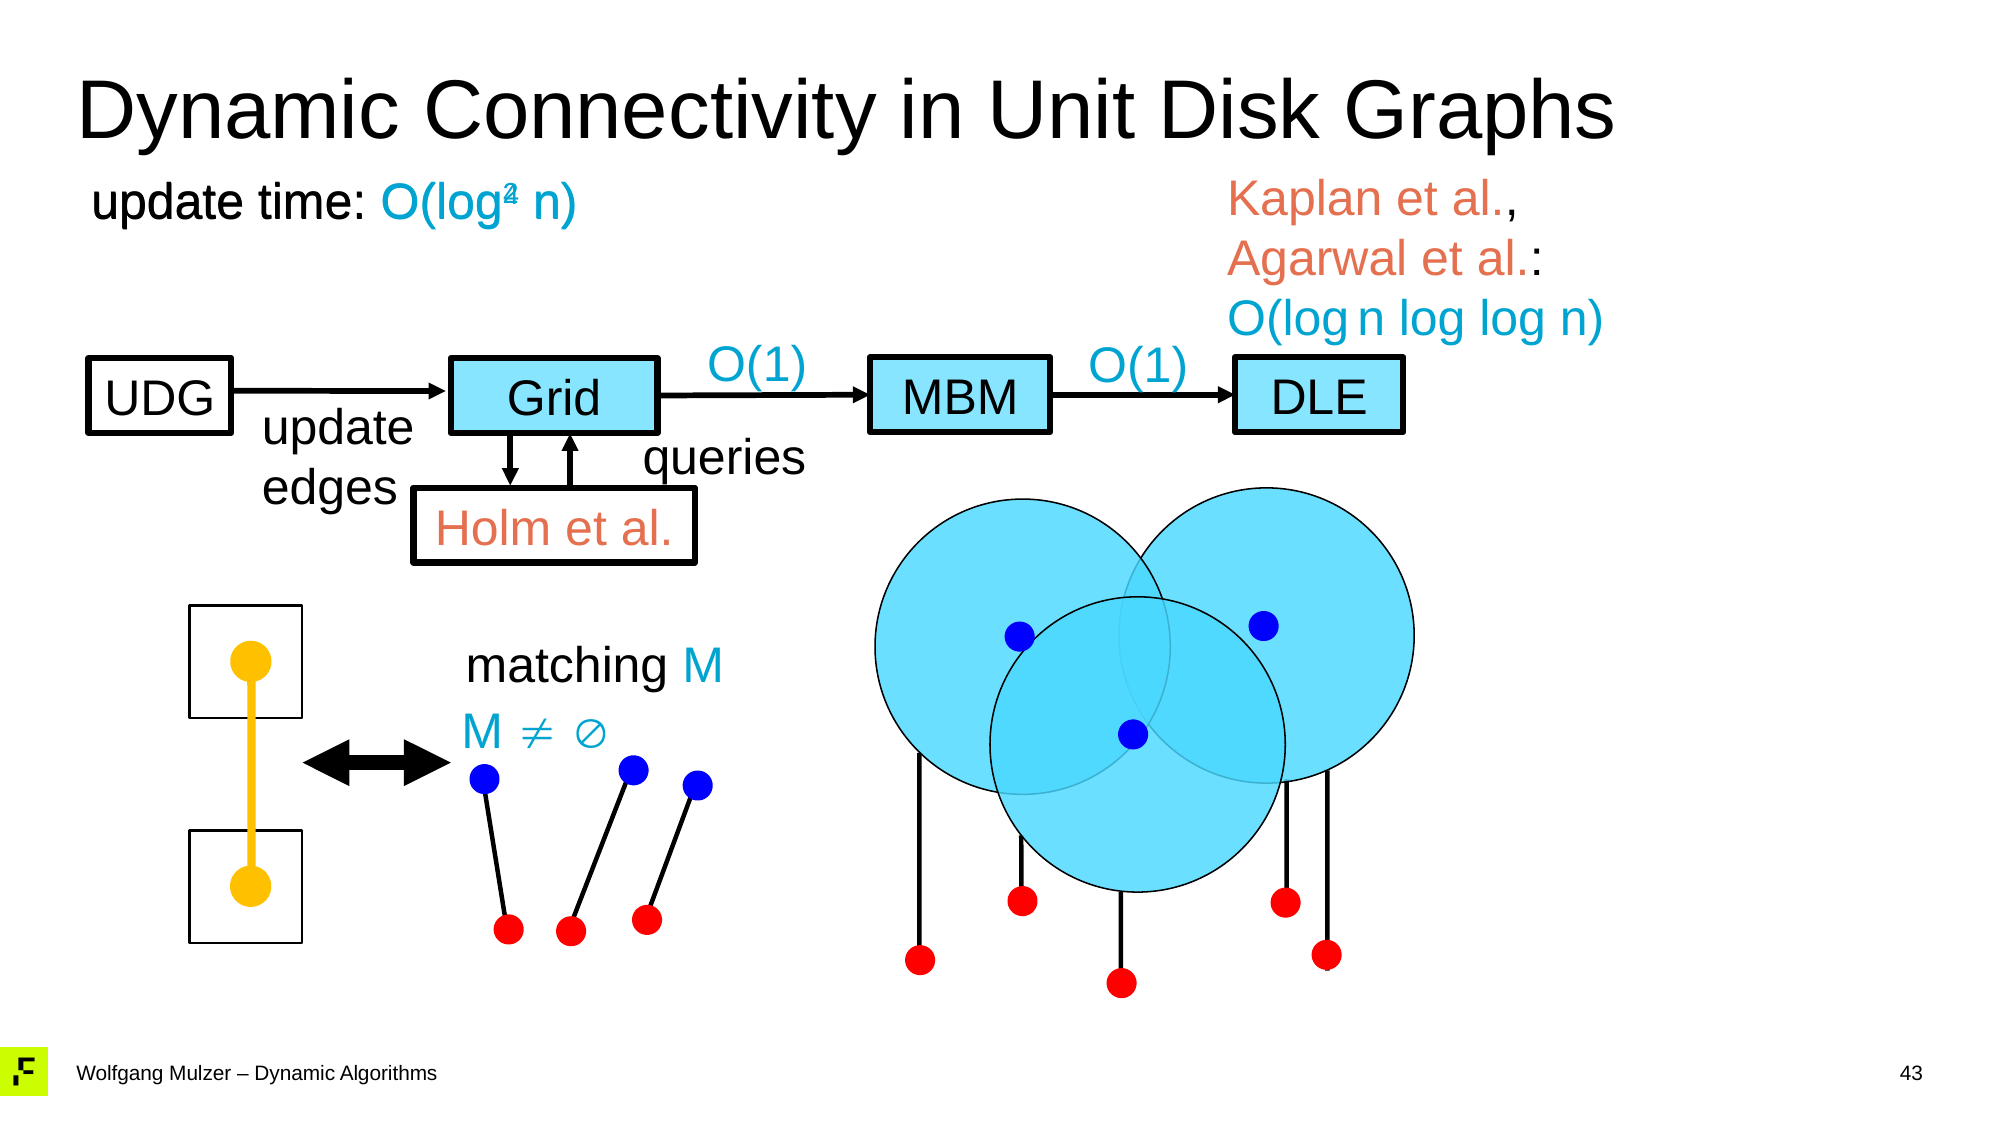

# Dynamic Connectivity in Unit Disk Graphs
Kaplan et al.,
Agarwal et al.: O(log n log log n)
update time: O(log2 n)
update time: O(log4 n)
O(1)
O(1)
MBM
DLE
Grid
UDG
update edges
queries
Holm et al.

matching M

M ≠ ∅

43
Wolfgang Mulzer – Dynamic Algorithms